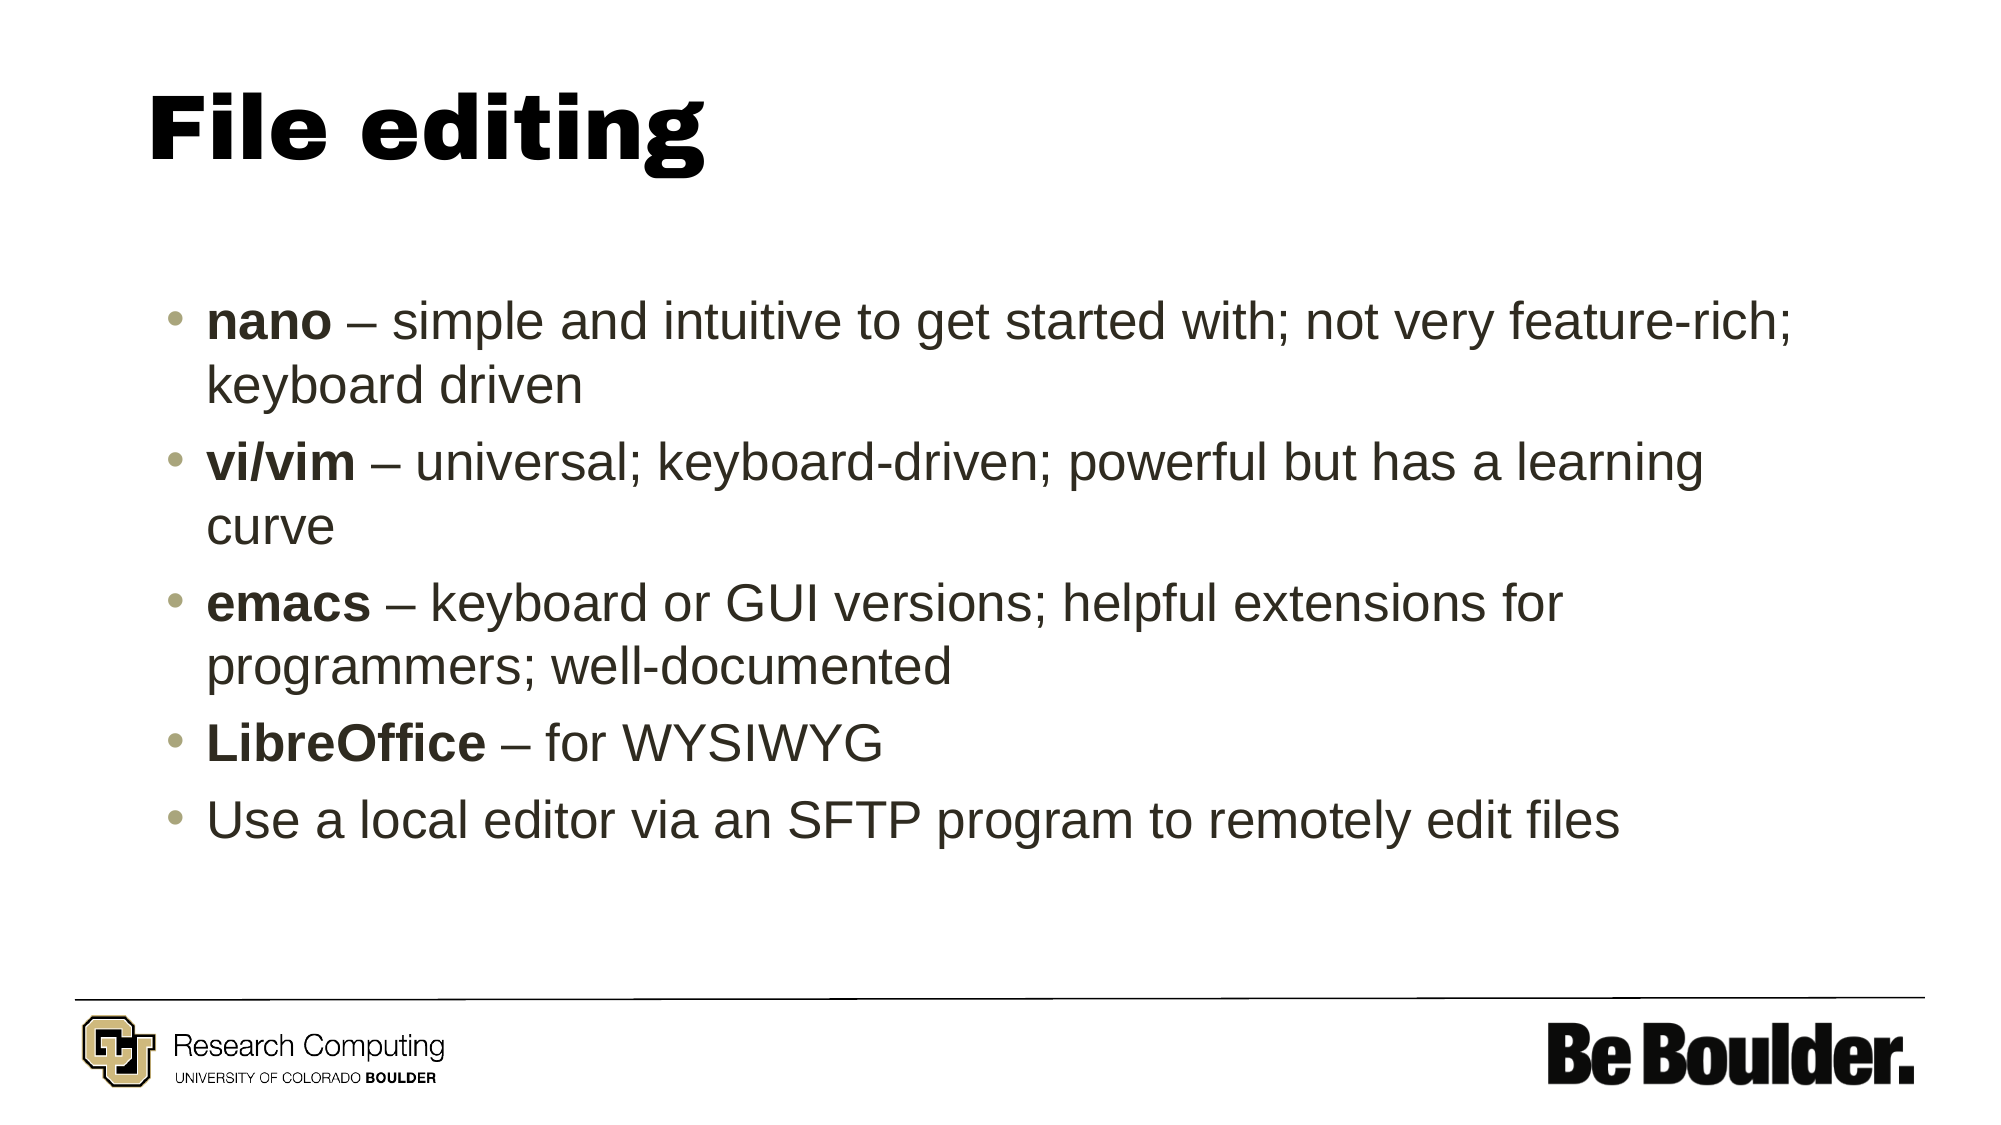

# File editing
nano – simple and intuitive to get started with; not very feature-rich; keyboard driven
vi/vim – universal; keyboard-driven; powerful but has a learning curve
emacs – keyboard or GUI versions; helpful extensions for programmers; well-documented
LibreOffice – for WYSIWYG
Use a local editor via an SFTP program to remotely edit files

Research Computing @ CU Boulder